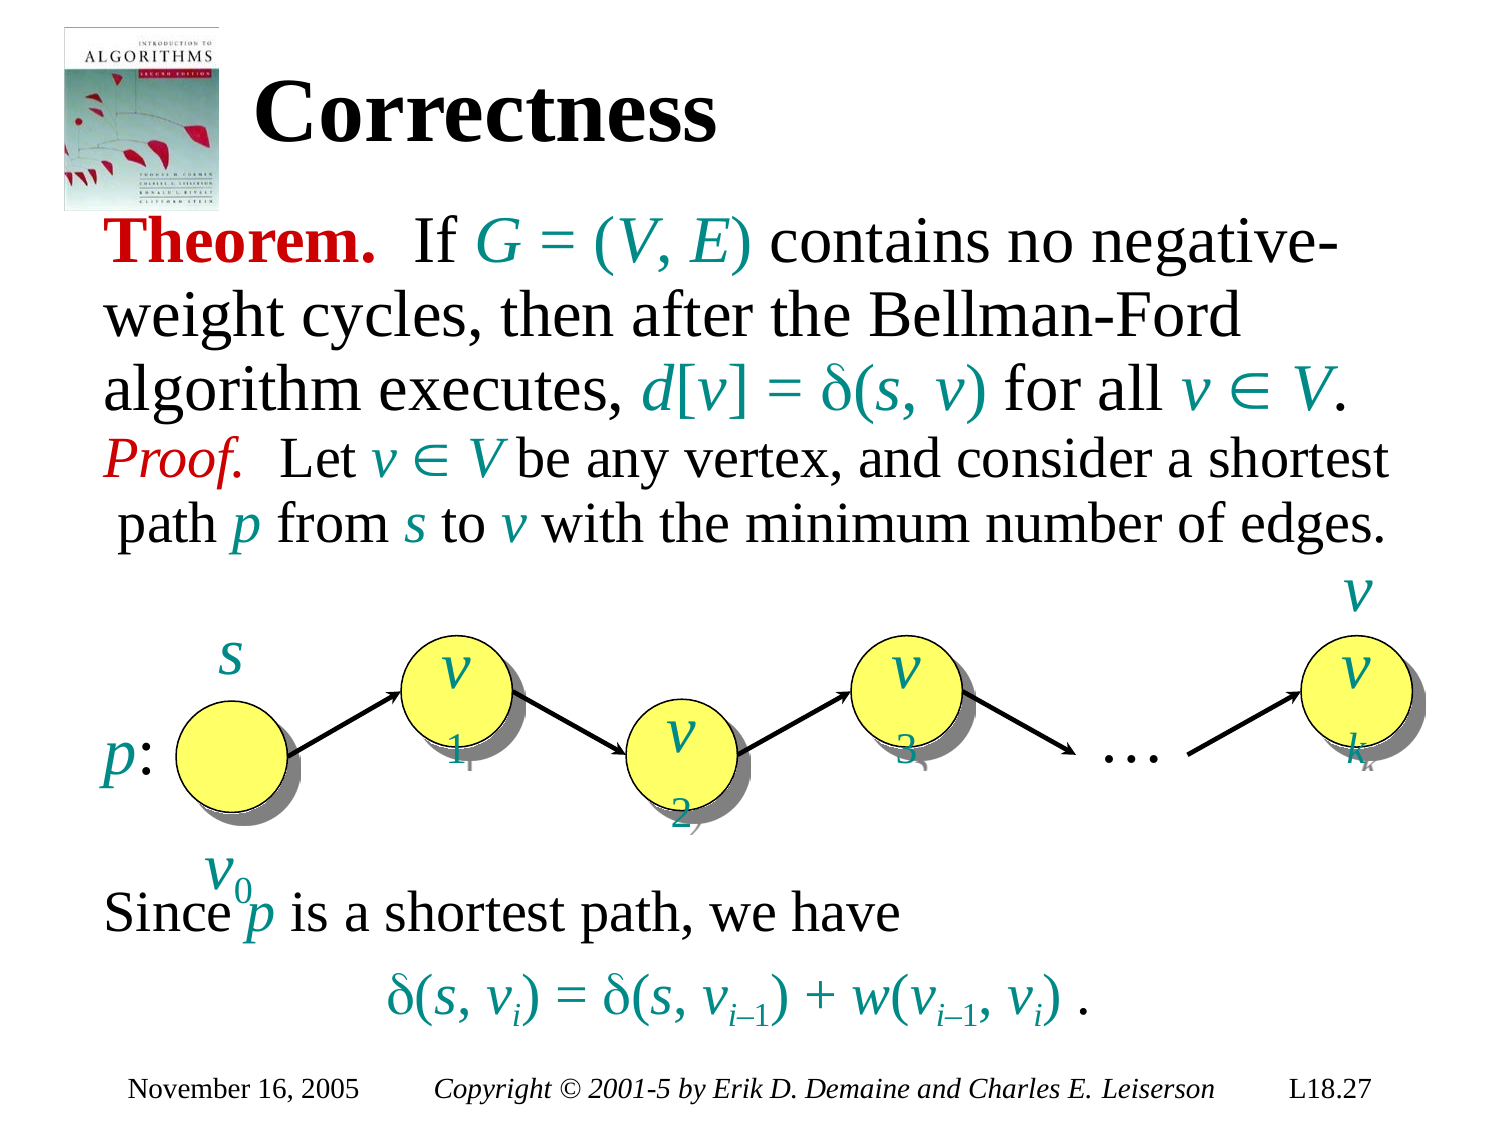

# Correctness
Theorem.	If G = (V, E) contains no negative-  weight cycles, then after the Bellman-Ford  algorithm executes, d[v] = δ(s, v) for all v ∈ V.  Proof.	Let v ∈ V be any vertex, and consider a shortest  path p from s to v with the minimum number of edges.
v
s  v0
v
1
v
3
v
k

v
2

…
p:
Since p is a shortest path, we have
δ(s, vi) = δ(s, vi–1) + w(vi–1, vi) .
November 16, 2005
Copyright © 2001-5 by Erik D. Demaine and Charles E. Leiserson
L18.27